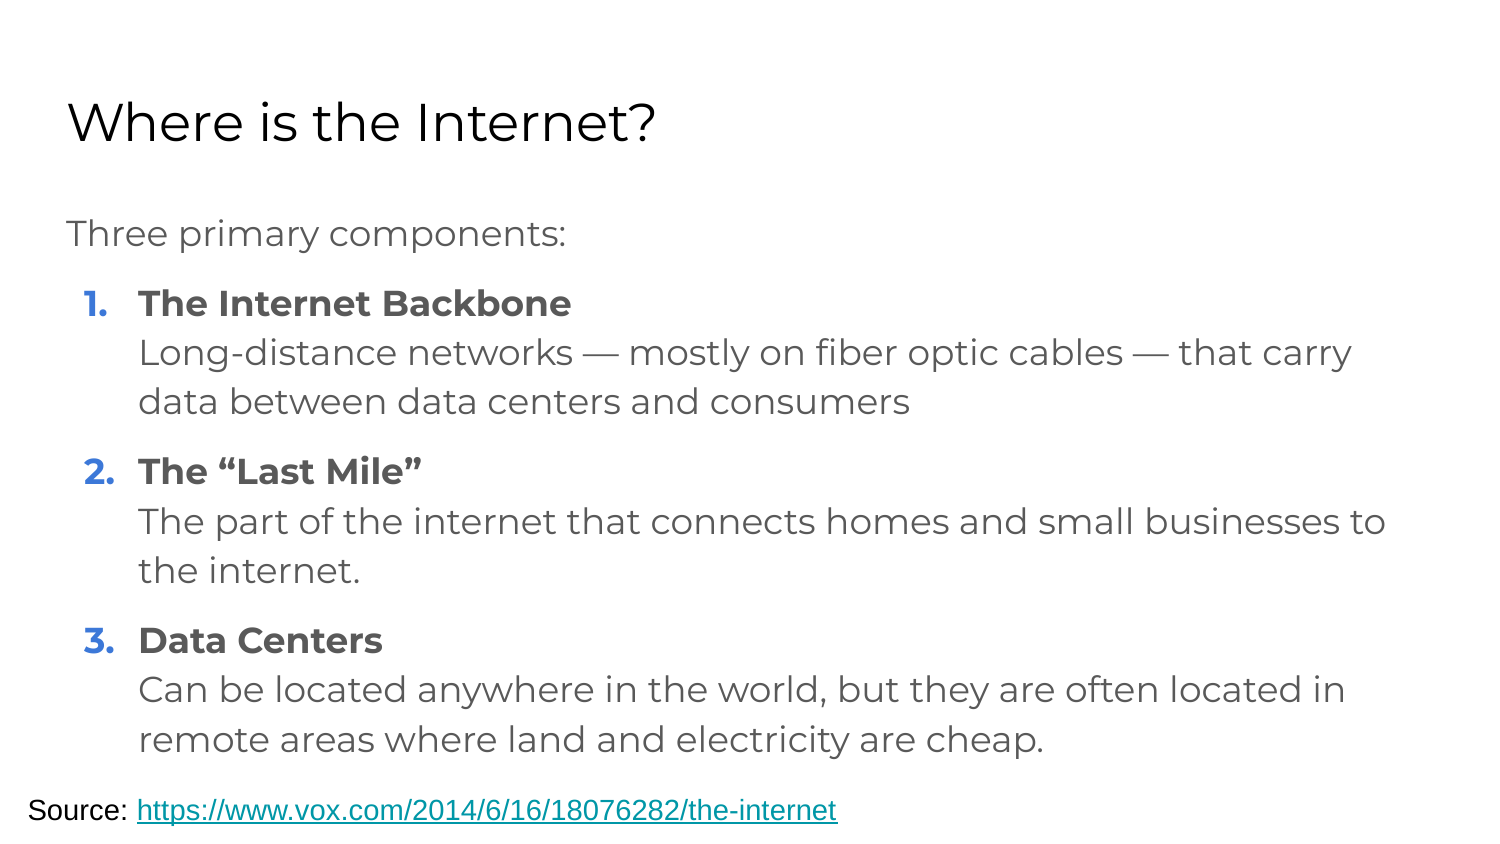

# Where is the Internet?
Three primary components:
The Internet Backbone
Long-distance networks — mostly on fiber optic cables — that carry data between data centers and consumers
The “Last Mile”
The part of the internet that connects homes and small businesses to the internet.
Data Centers
Can be located anywhere in the world, but they are often located in remote areas where land and electricity are cheap.
Source: https://www.vox.com/2014/6/16/18076282/the-internet